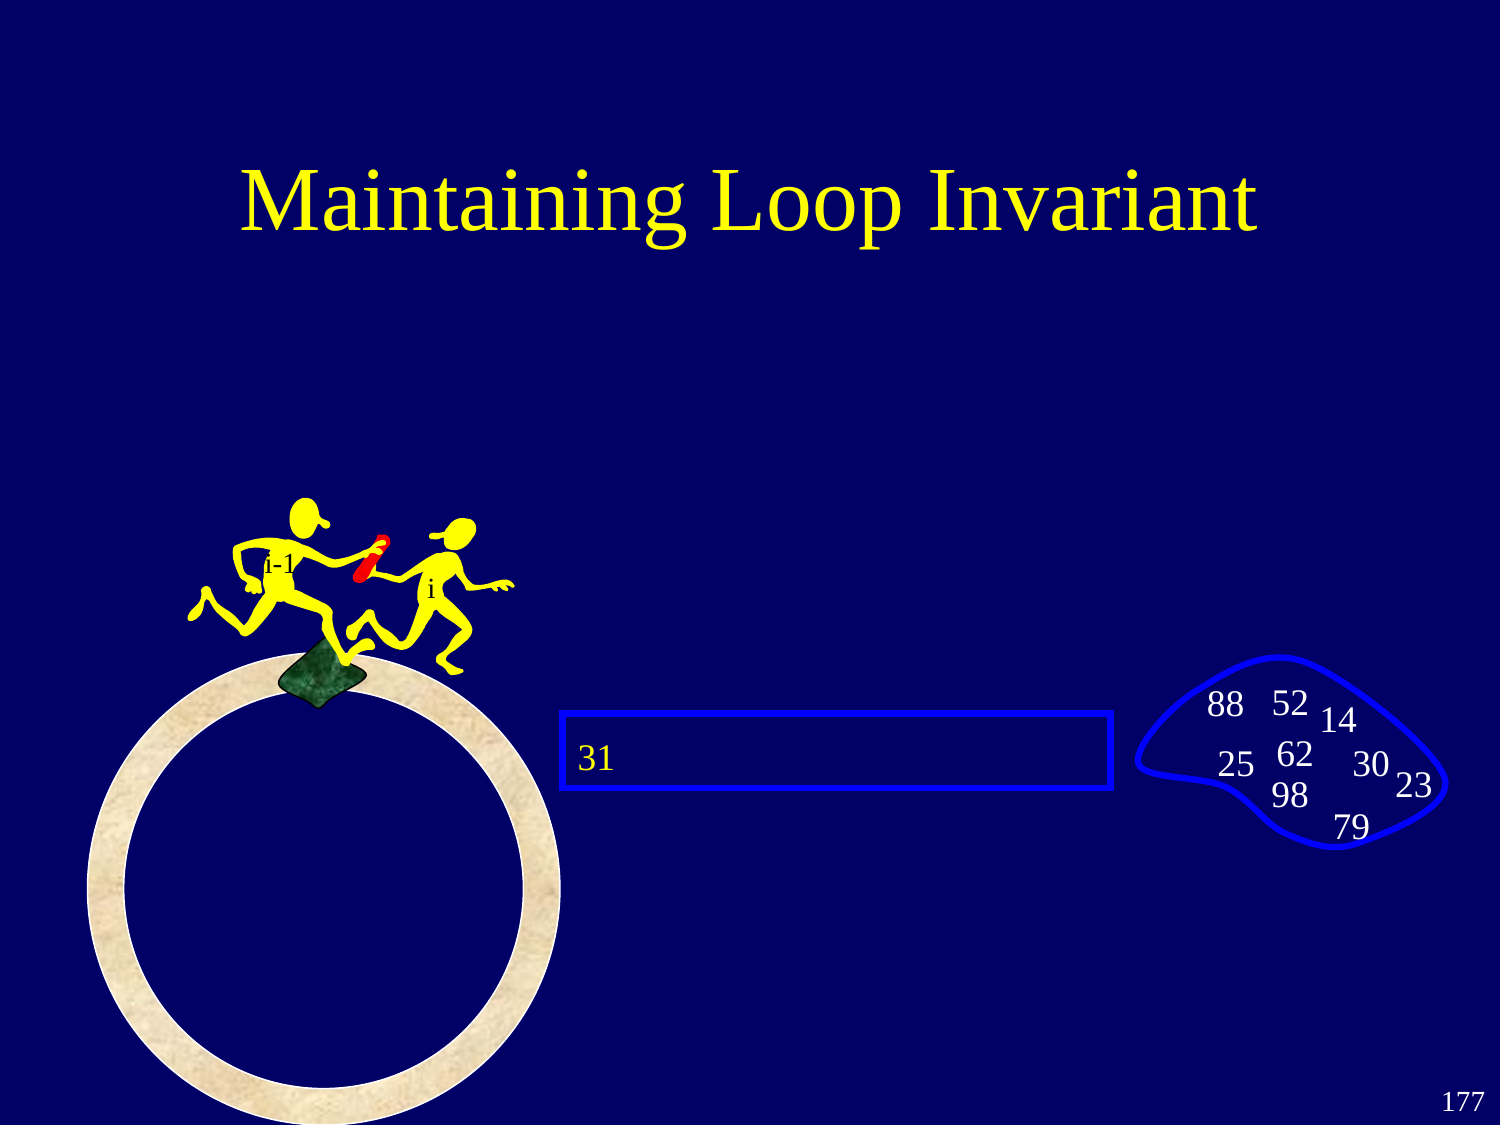

# Maintaining Loop Invariant

i-1
i

52
88
14

62
31

25
30
23
98
79